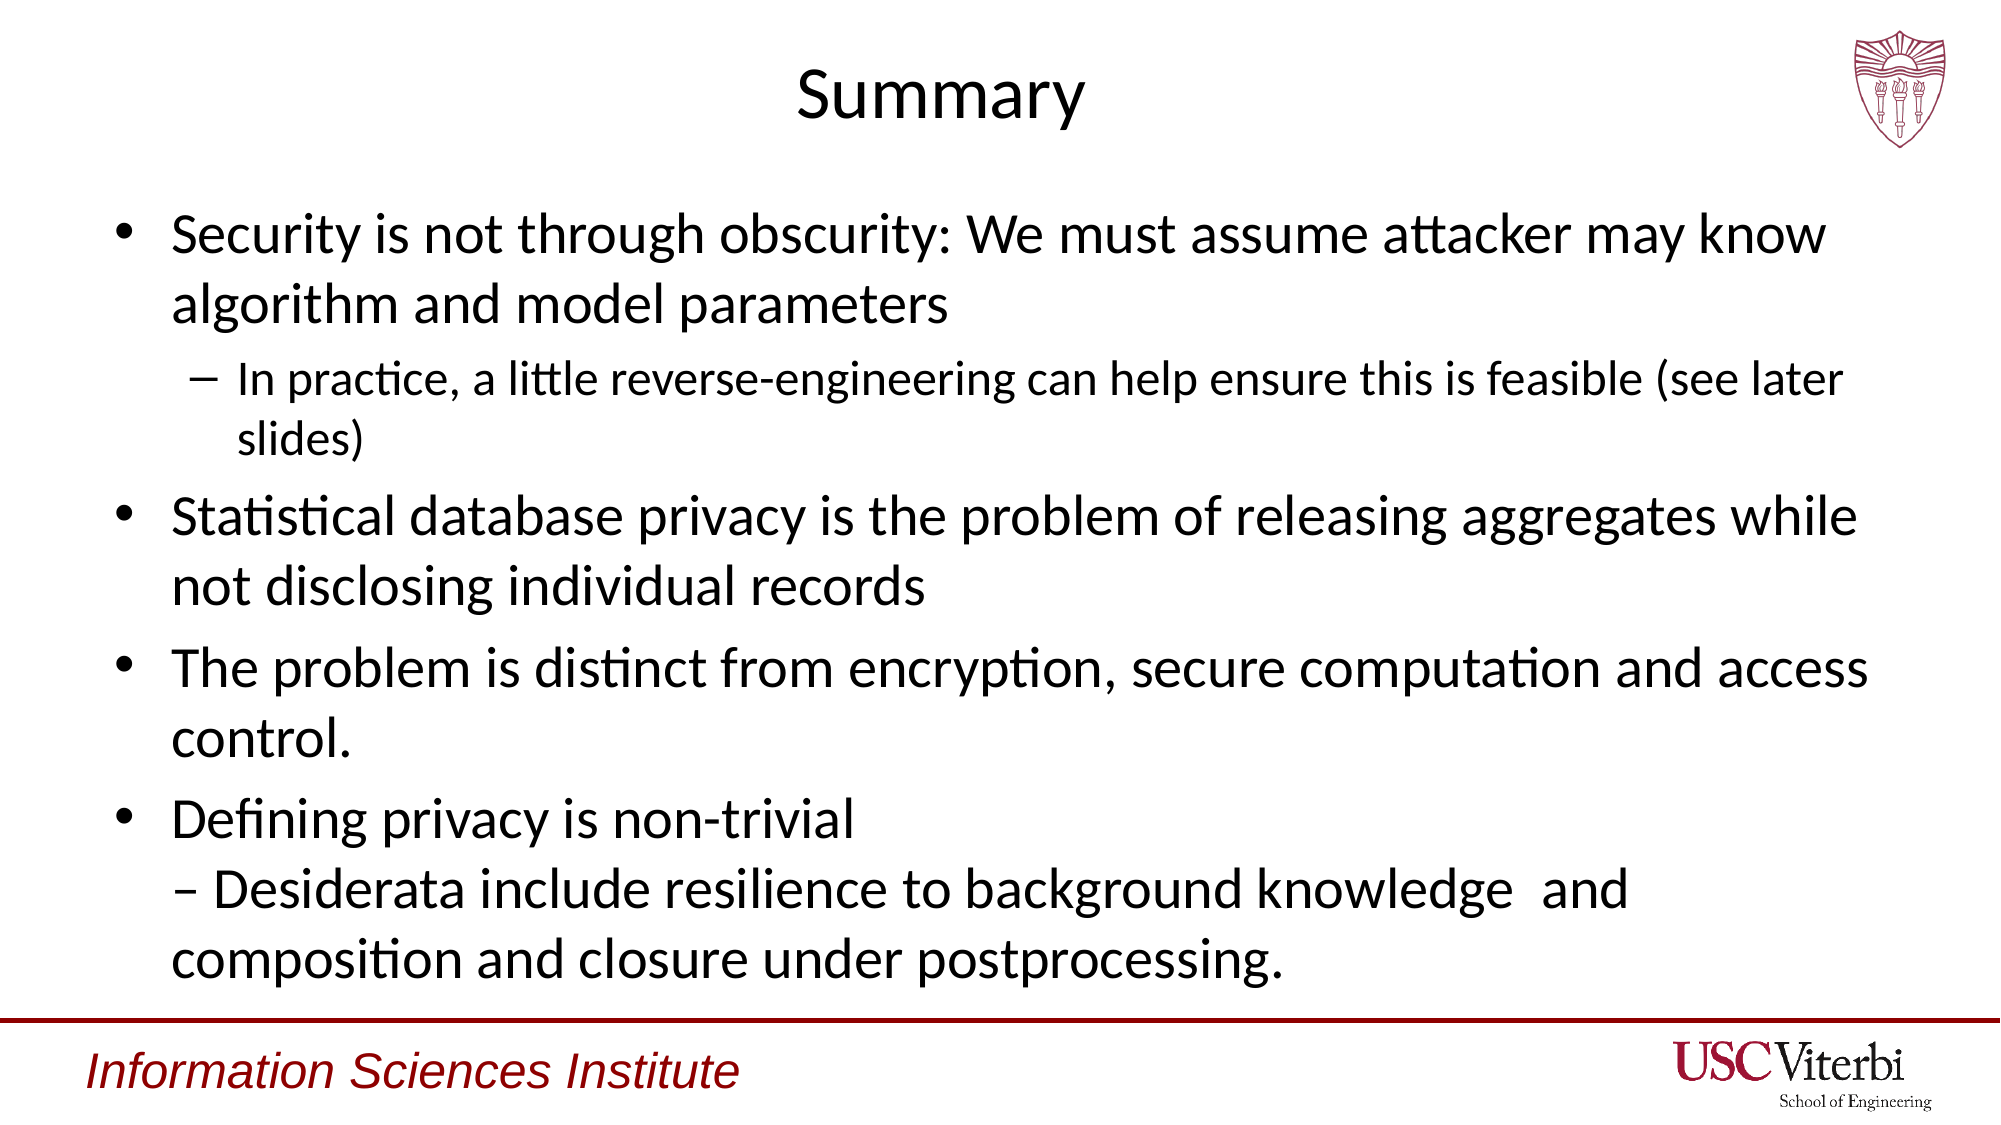

# Summary
Security is not through obscurity: We must assume attacker may know algorithm and model parameters
In practice, a little reverse-engineering can help ensure this is feasible (see later slides)
Statistical database privacy is the problem of releasing aggregates while not disclosing individual records
The problem is distinct from encryption, secure computation and access control.
Defining privacy is non-trivial
– Desiderata include resilience to background knowledge  and composition and closure under postprocessing.